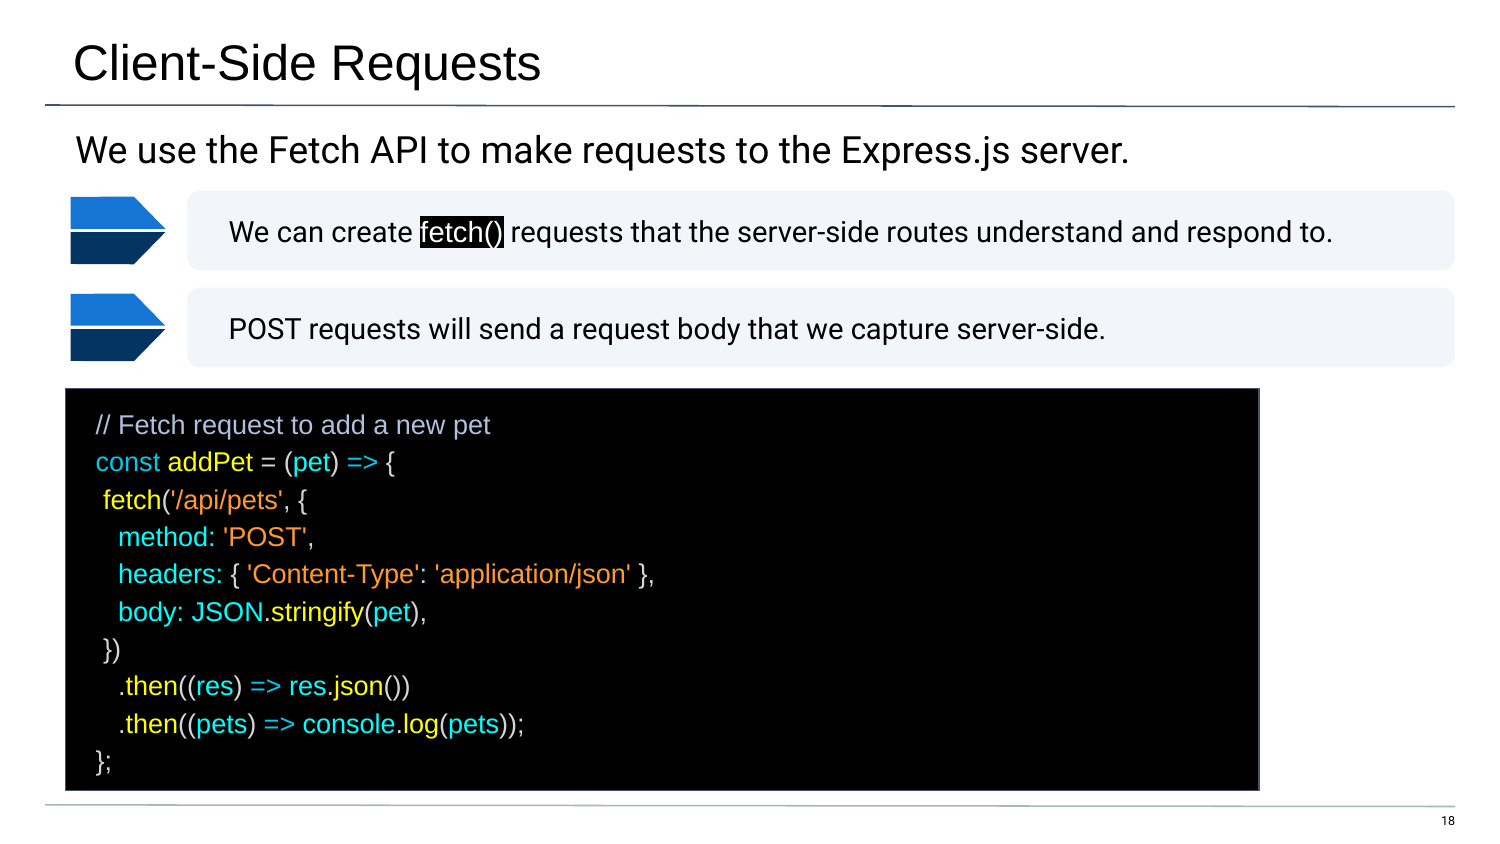

# Client-Side Requests
We use the Fetch API to make requests to the Express.js server.
We can create fetch() requests that the server-side routes understand and respond to.

POST requests will send a request body that we capture server-side.

// Fetch request to add a new pet
const addPet = (pet) => {
 fetch('/api/pets', {
   method: 'POST',
   headers: { 'Content-Type': 'application/json' },
   body: JSON.stringify(pet),
 })
   .then((res) => res.json())
   .then((pets) => console.log(pets));
};